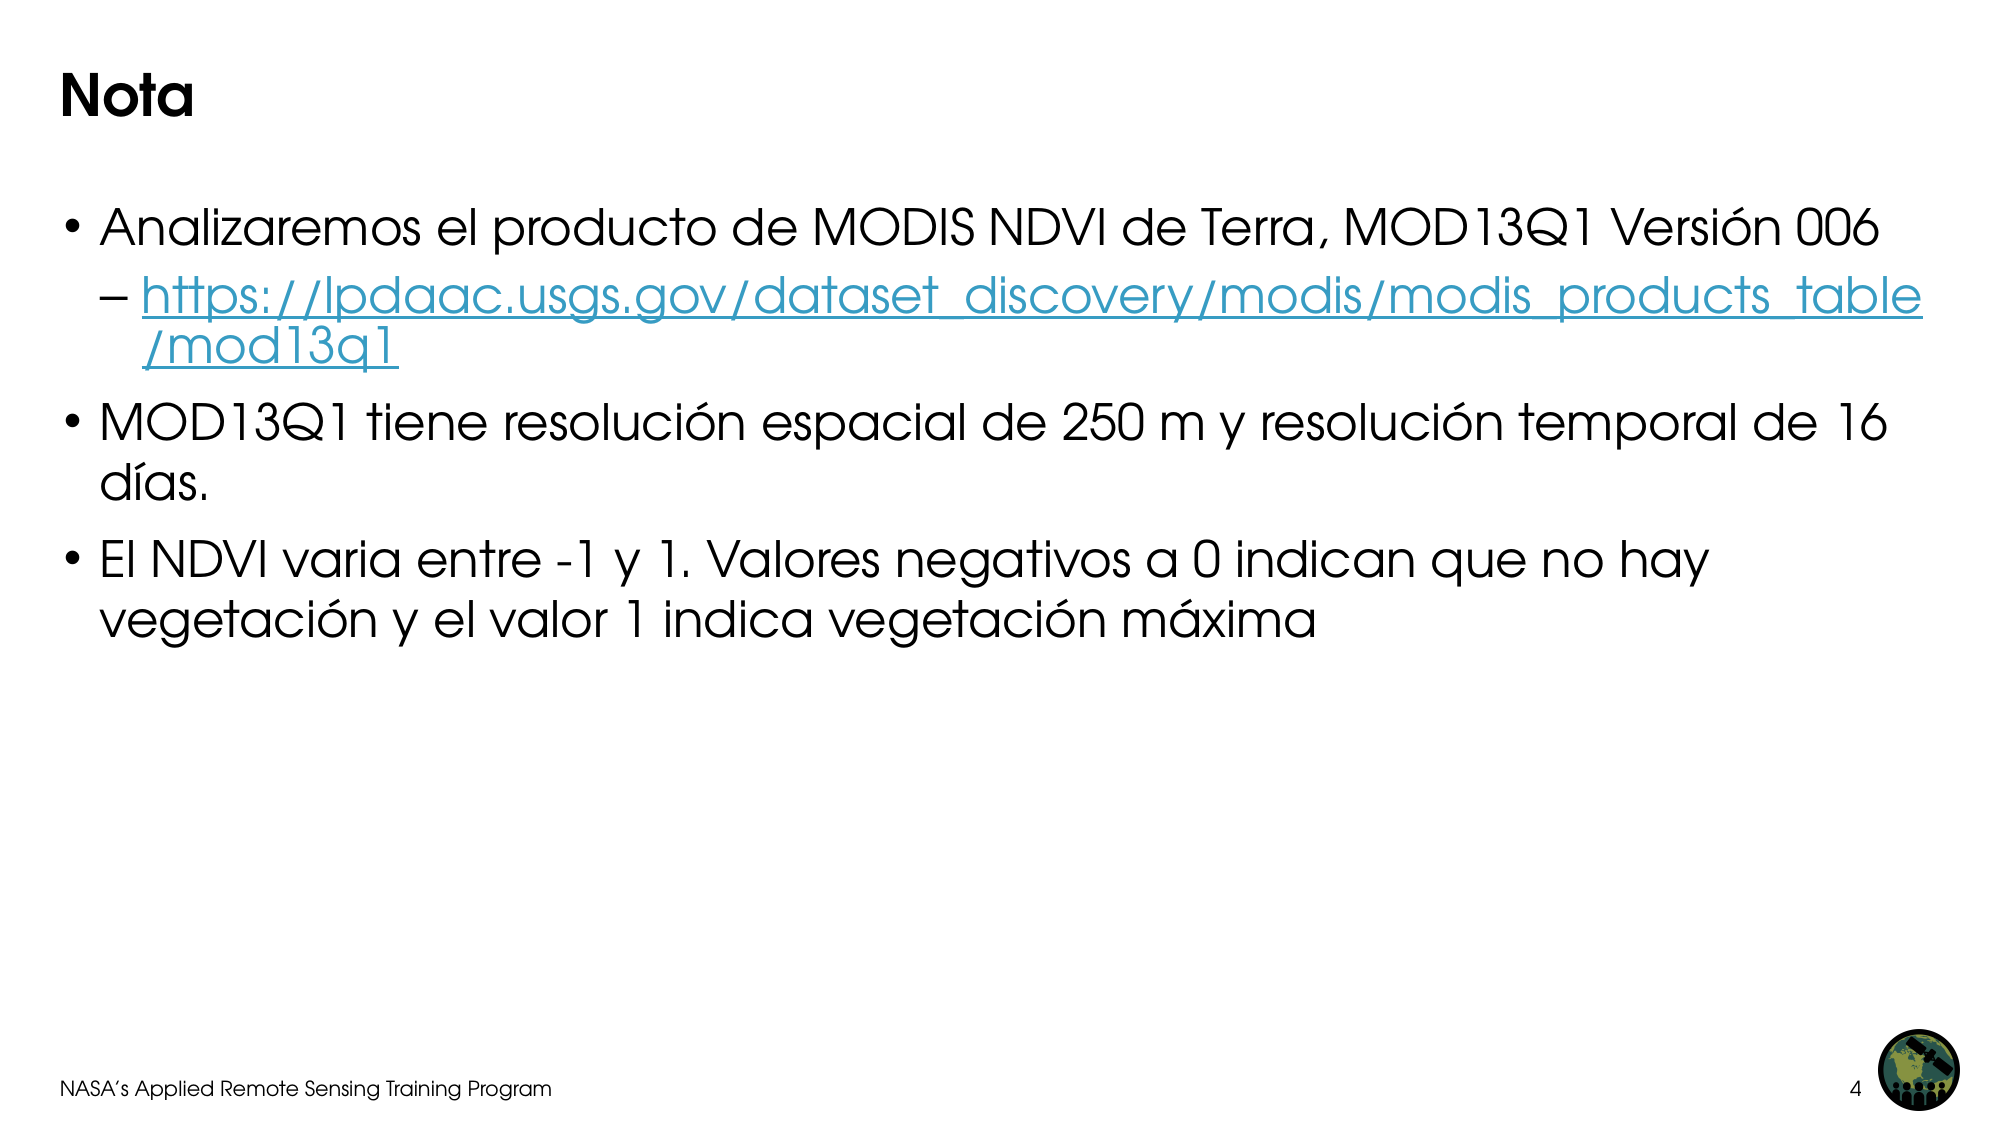

# Nota
Analizaremos el producto de MODIS NDVI de Terra, MOD13Q1 Versión 006
https://lpdaac.usgs.gov/dataset_discovery/modis/modis_products_table/mod13q1
MOD13Q1 tiene resolución espacial de 250 m y resolución temporal de 16 días.
El NDVI varia entre -1 y 1. Valores negativos a 0 indican que no hay vegetación y el valor 1 indica vegetación máxima